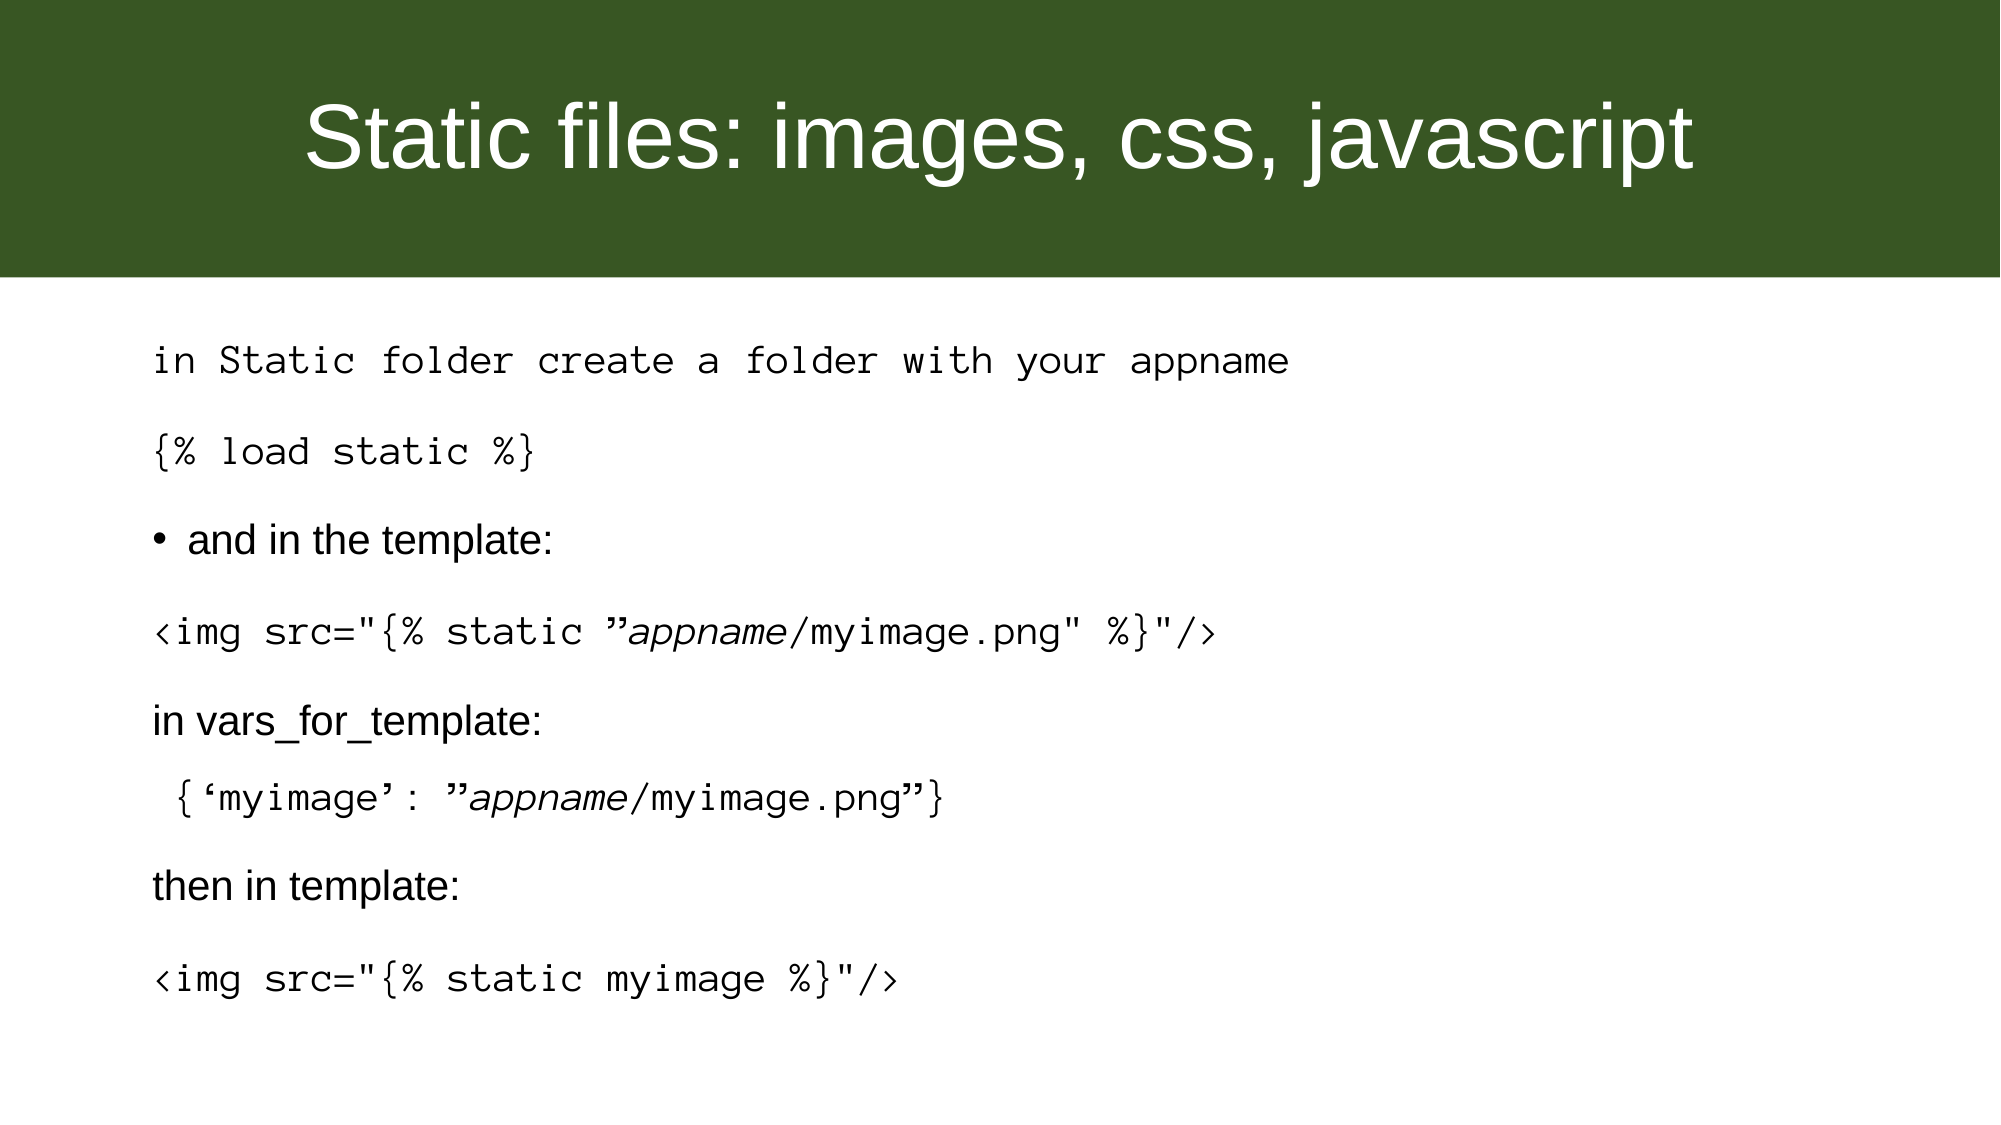

# Static files: images, css, javascript
in Static folder create a folder with your appname
{% load static %}
and in the template:
<img src="{% static ”appname/myimage.png" %}"/>
in vars_for_template:
 {‘myimage’: ”appname/myimage.png”}
then in template:
<img src="{% static myimage %}"/>